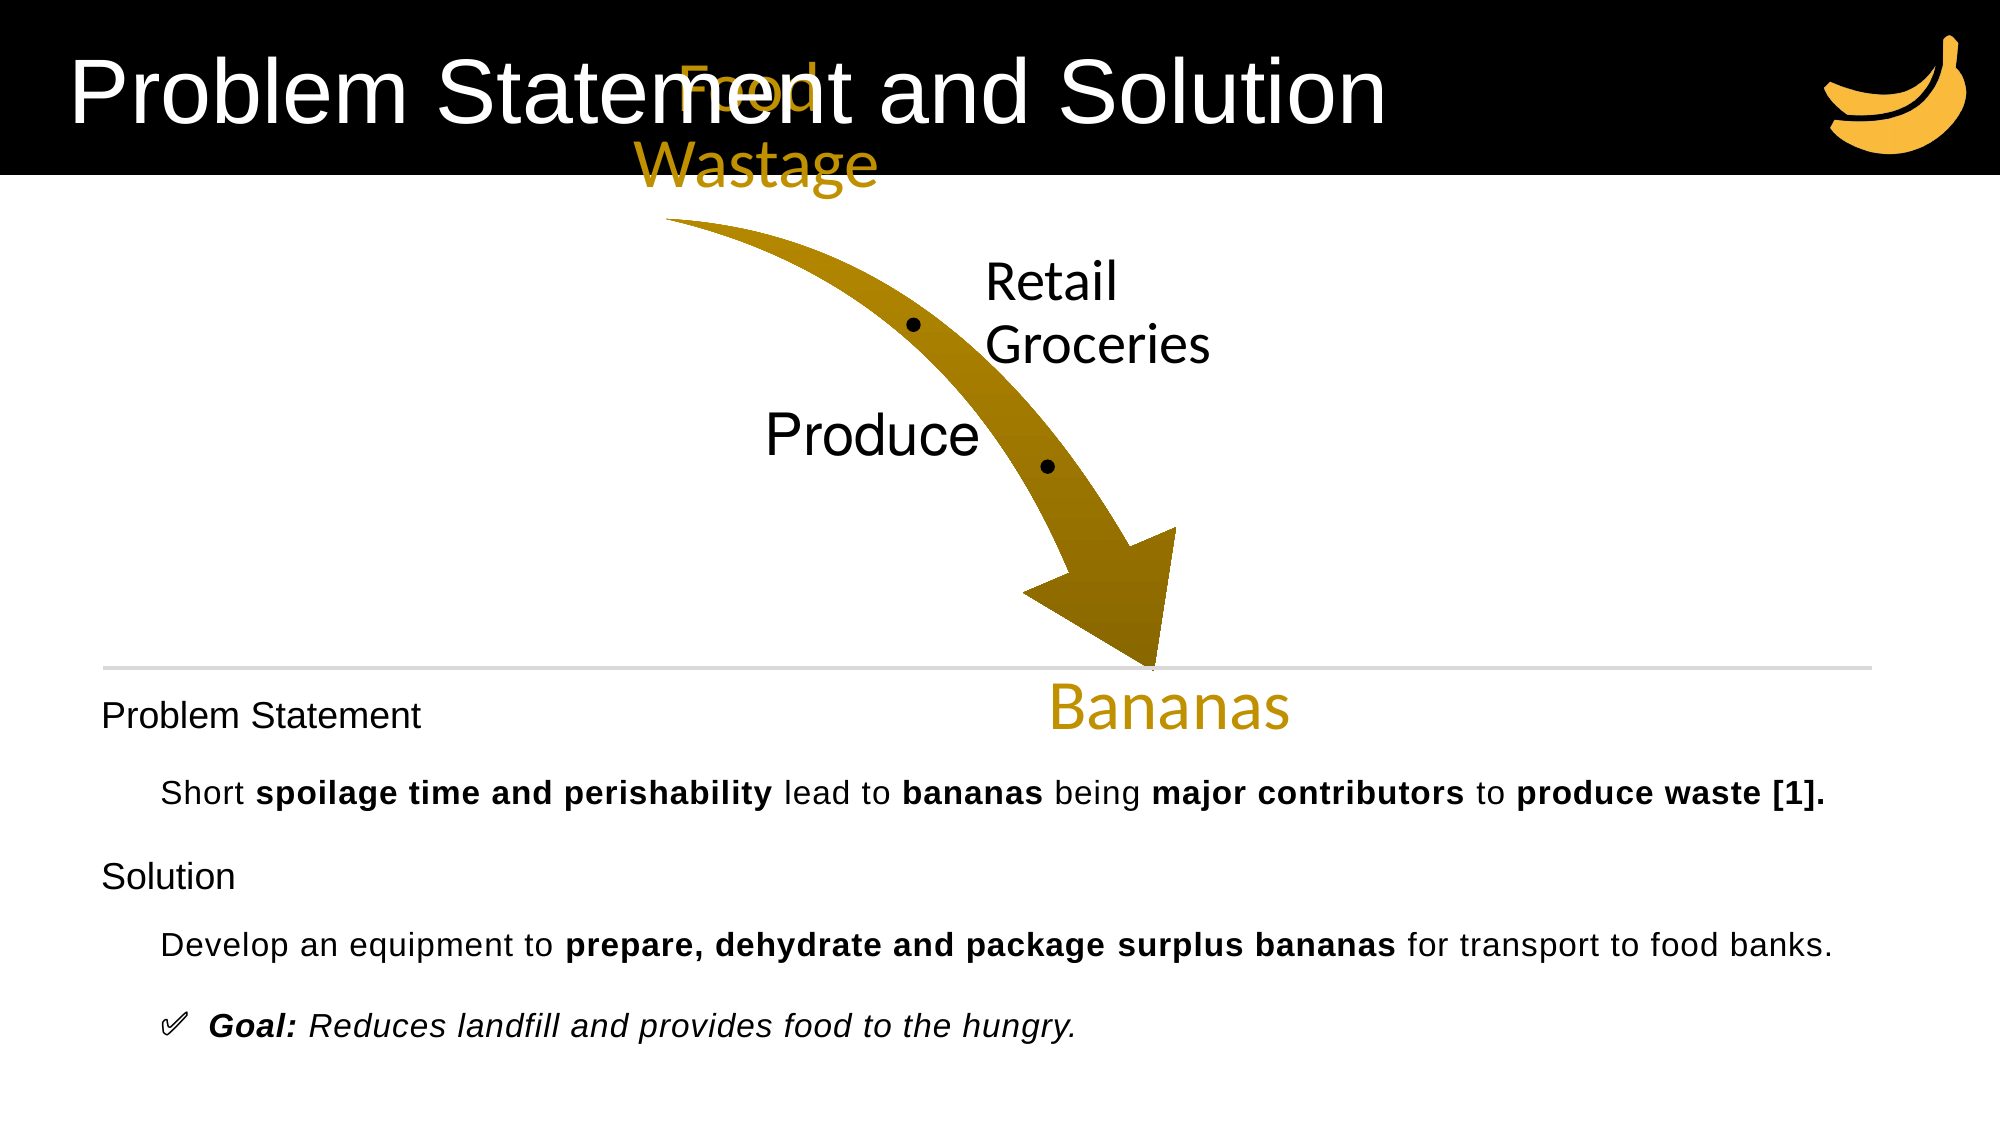

Problem Statement and Solution
Food  Wastage
Retail Groceries
Produce
Bananas
Problem Statement
Short spoilage time and perishability lead to bananas being major contributors to produce waste [1].
Solution
Develop an equipment to prepare, dehydrate and package surplus bananas for transport to food banks.
 Goal: Reduces landfill and provides food to the hungry.